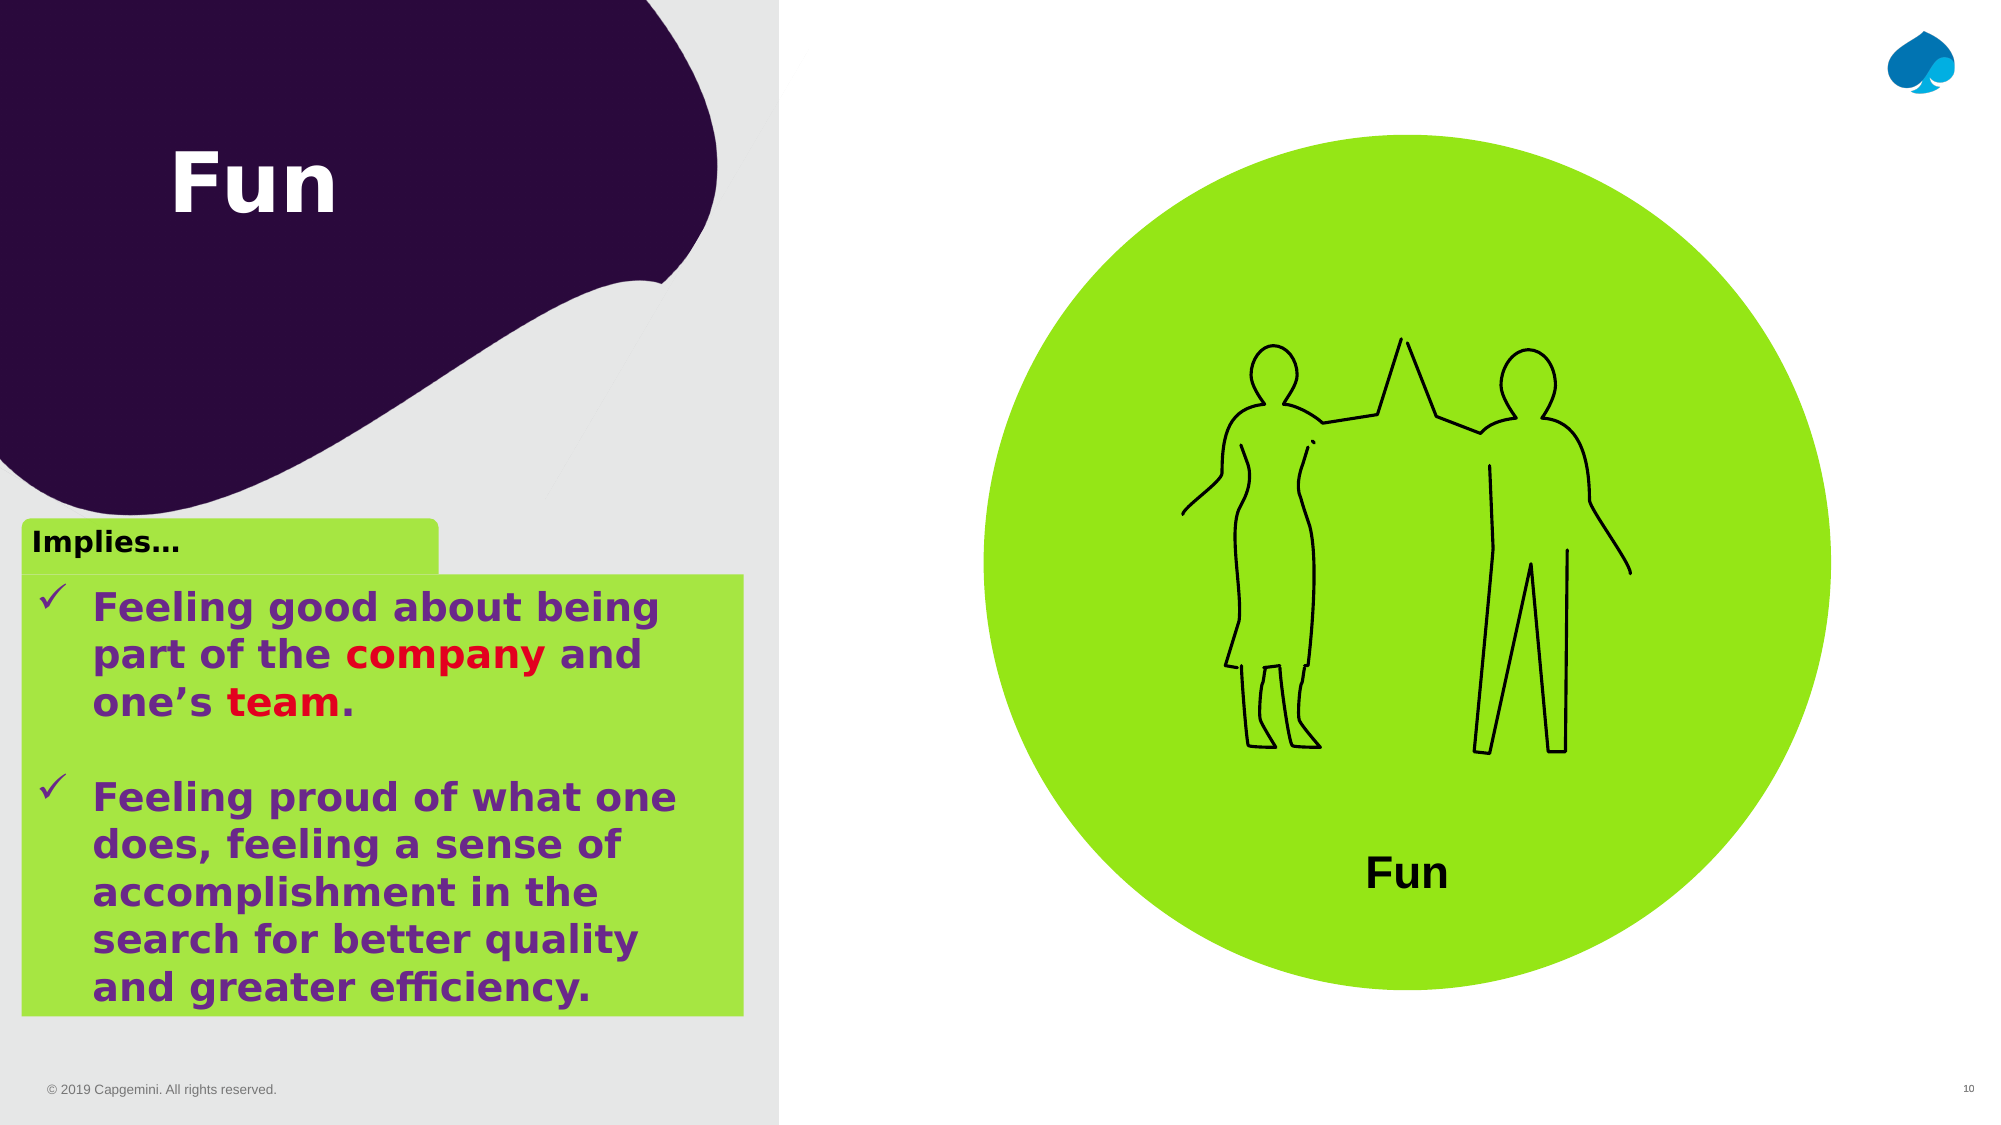

Fun
# Fun

Implies…
Feeling good about being part of the company and one’s team.

Feeling proud of what one does, feeling a sense of accomplishment in the search for better quality and greater efficiency.